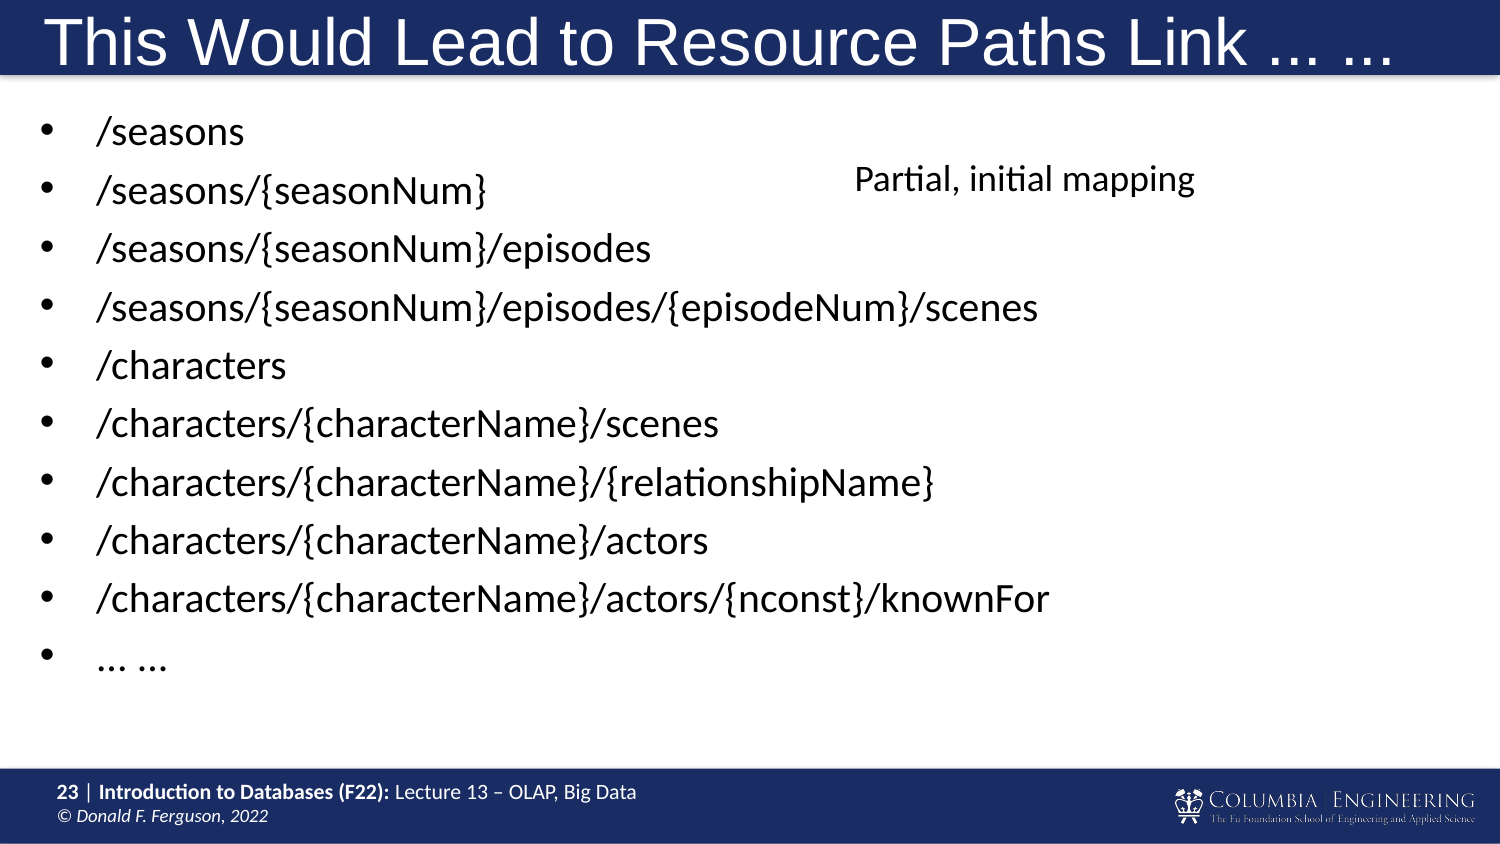

# This Would Lead to Resource Paths Link ... ...
/seasons
/seasons/{seasonNum}
/seasons/{seasonNum}/episodes
/seasons/{seasonNum}/episodes/{episodeNum}/scenes
/characters
/characters/{characterName}/scenes
/characters/{characterName}/{relationshipName}
/characters/{characterName}/actors
/characters/{characterName}/actors/{nconst}/knownFor
... ...
Partial, initial mapping